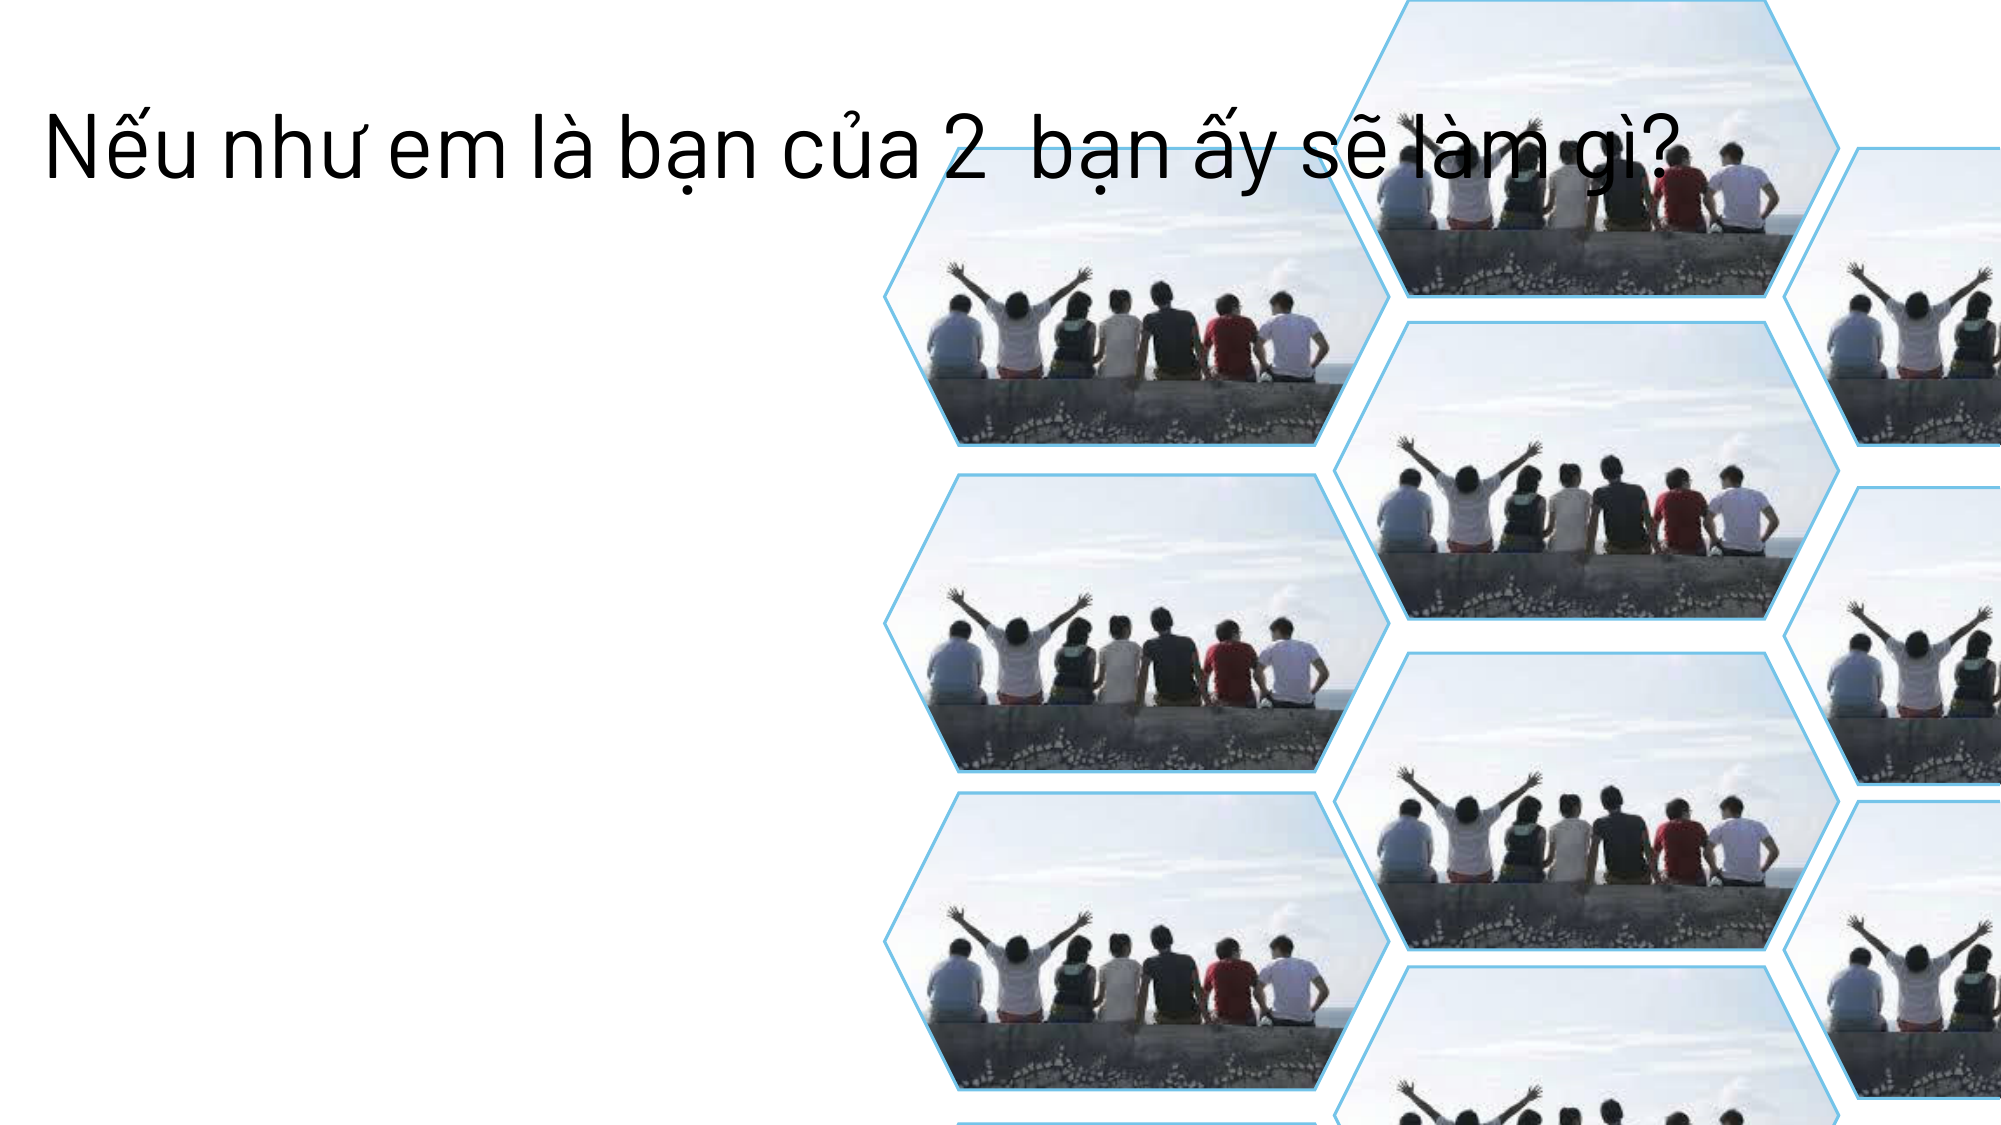

# Nếu như em là bạn của 2  bạn ấy sẽ làm gì?